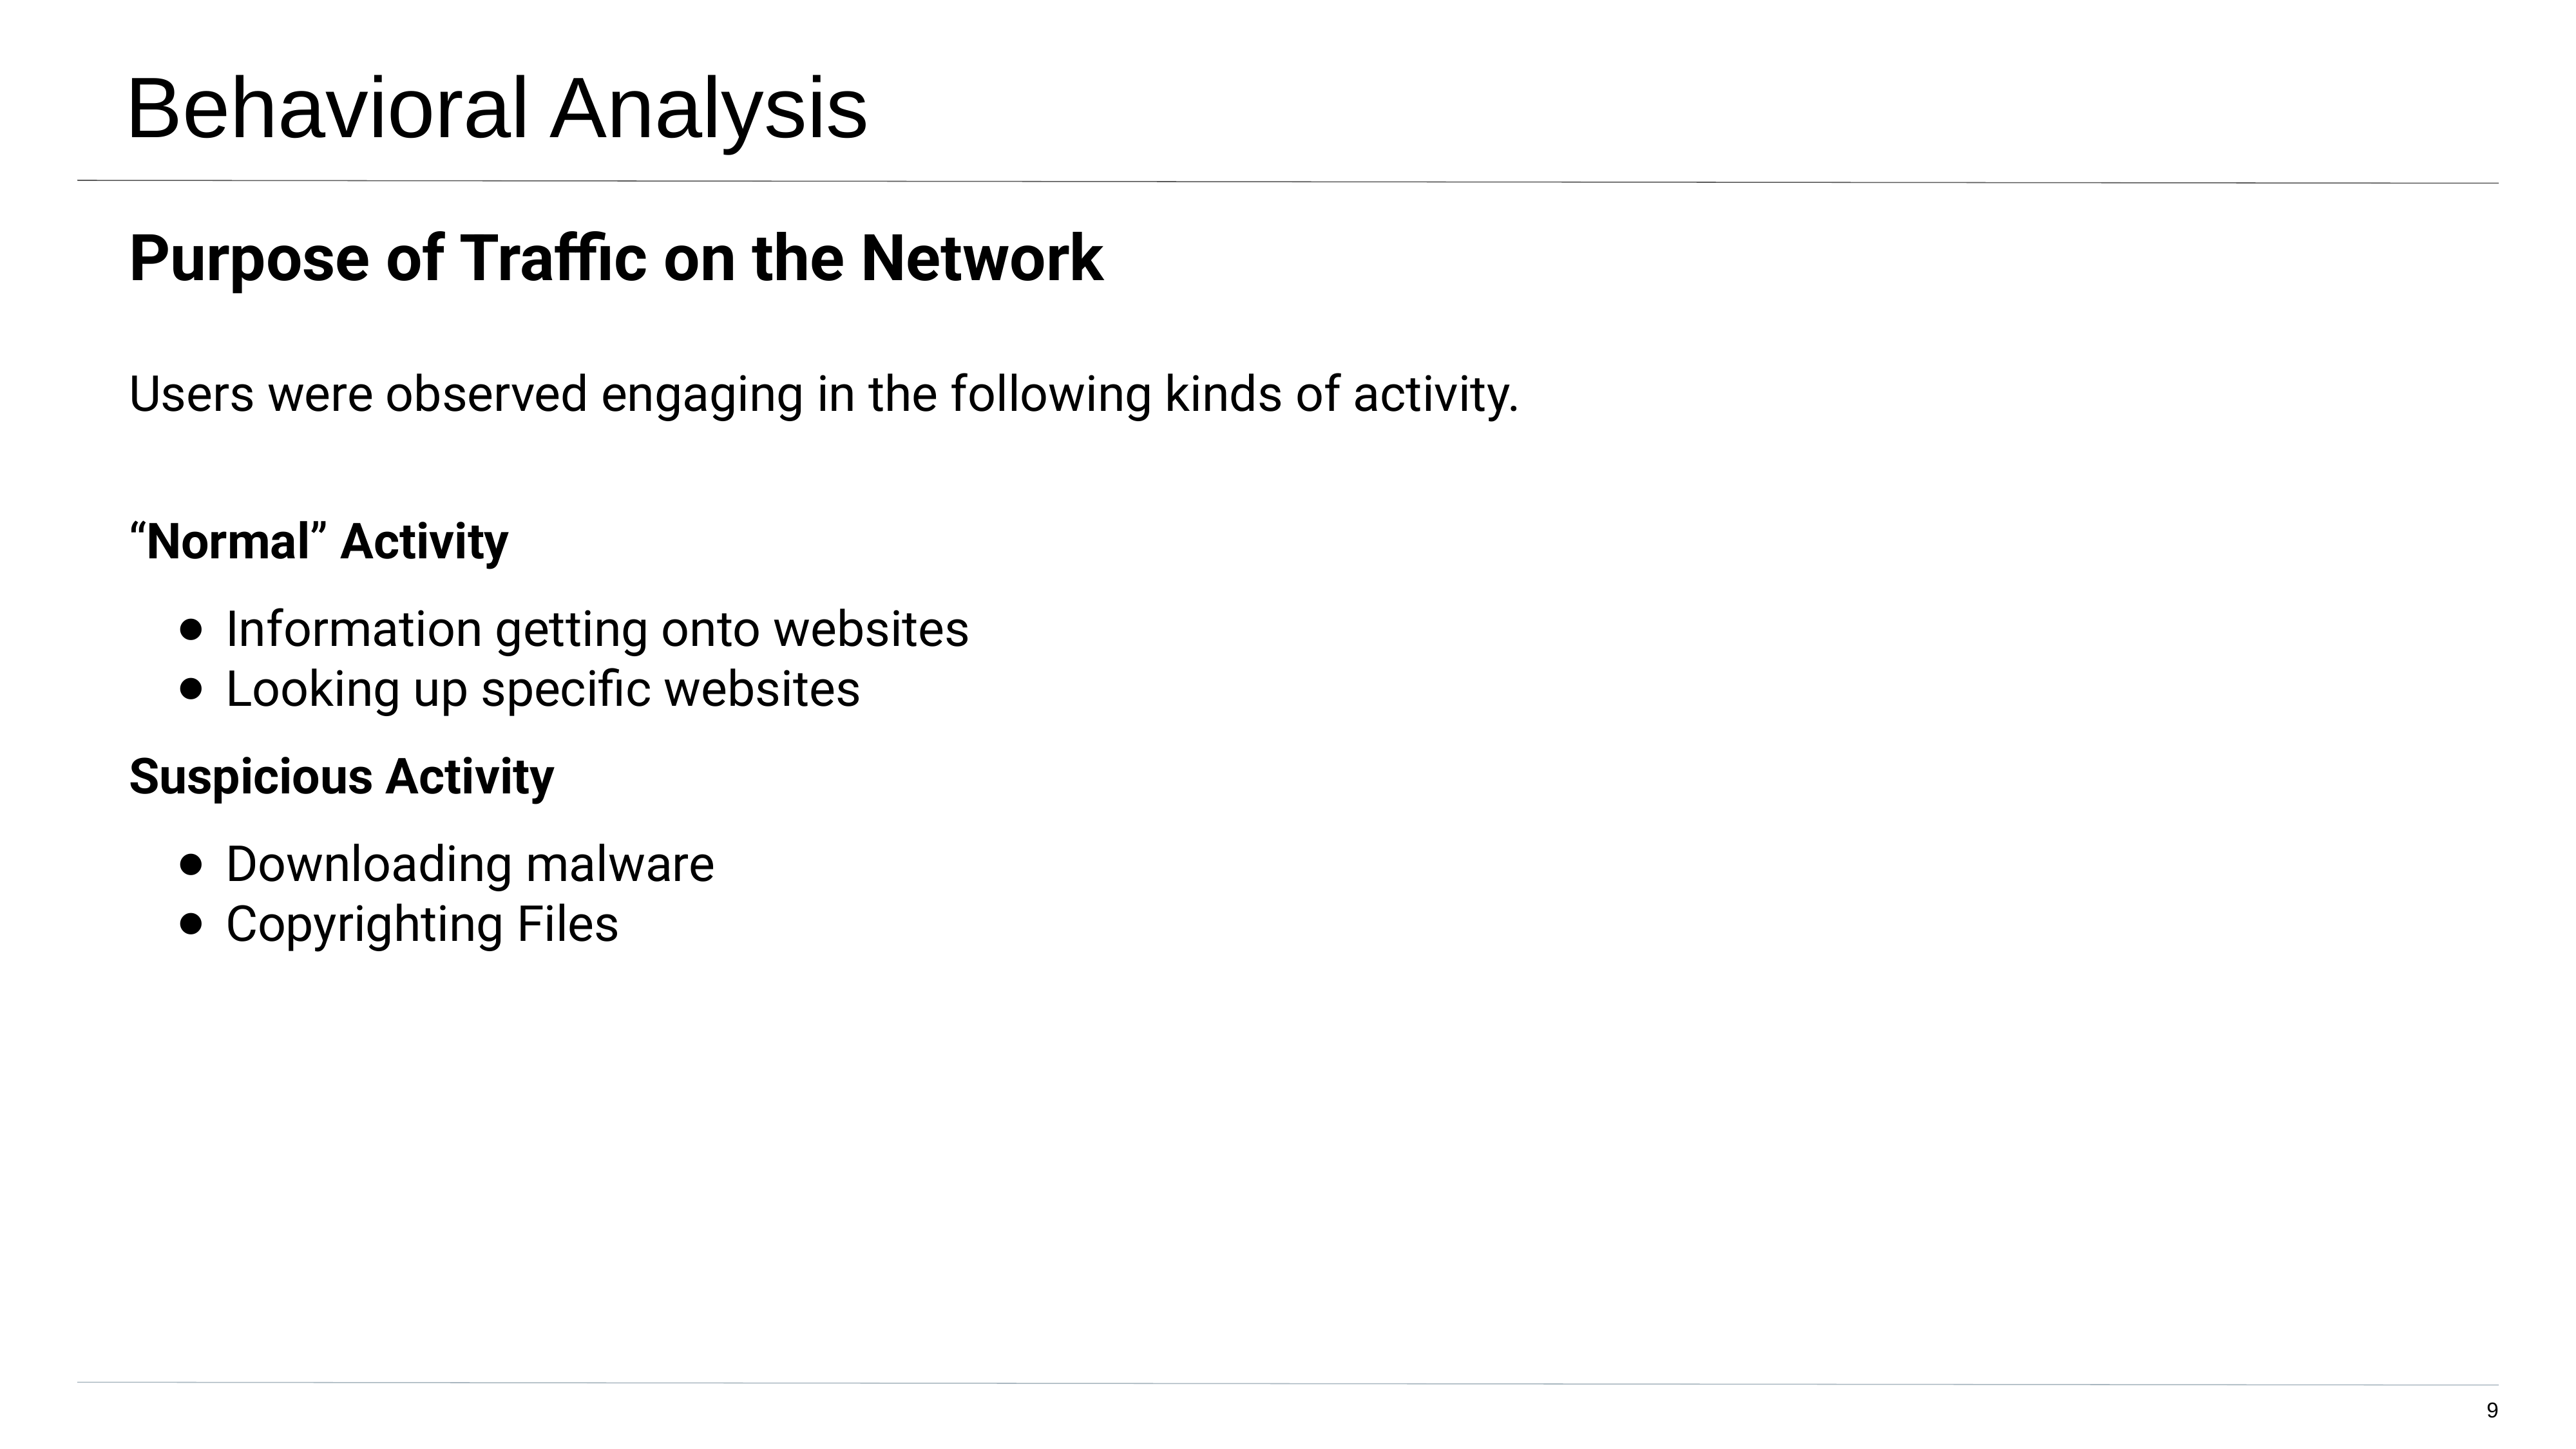

# Behavioral Analysis
Purpose of Traffic on the Network
Users were observed engaging in the following kinds of activity.
“Normal” Activity
Information getting onto websites
Looking up specific websites
Suspicious Activity
Downloading malware
Copyrighting Files

9